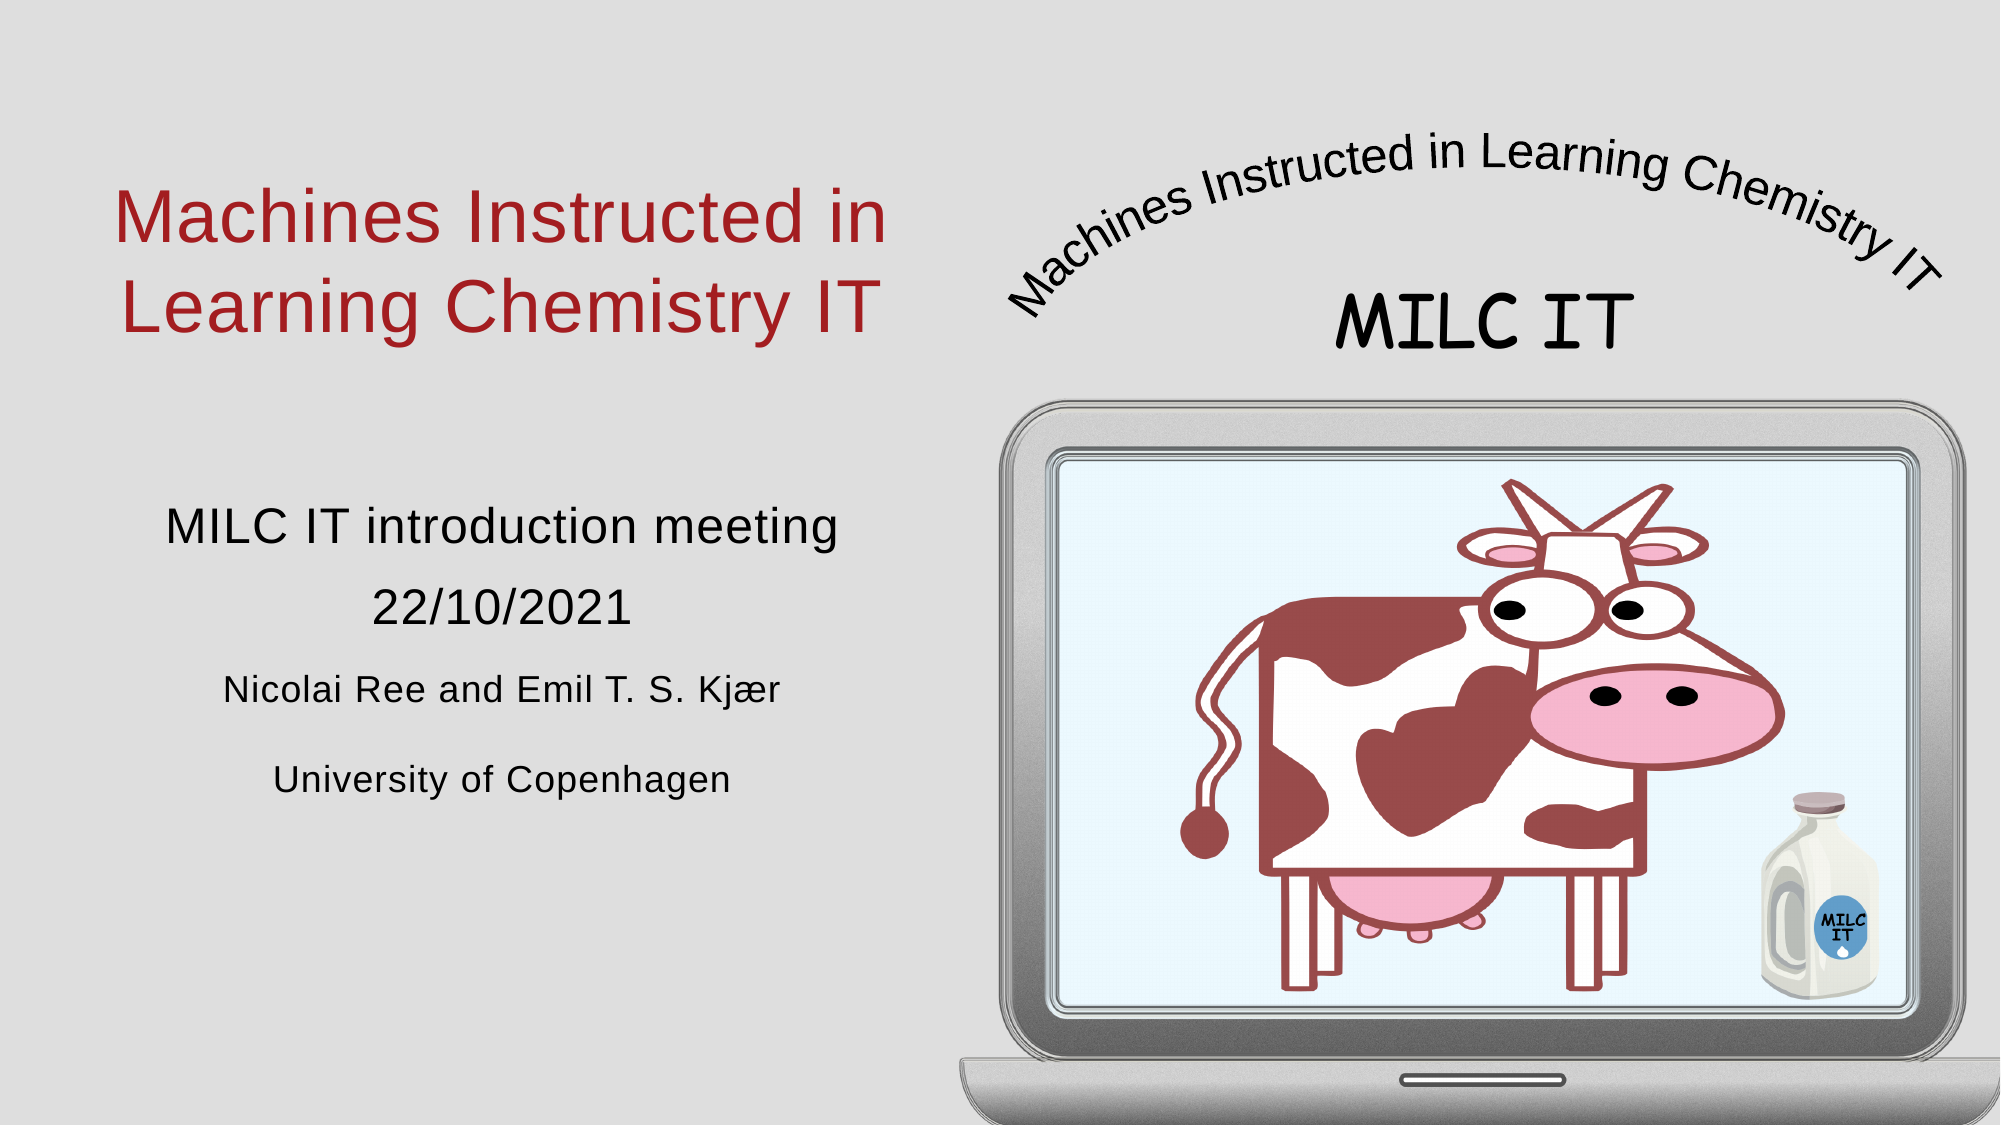

21/10/2021
1
#
Machines Instructed in Learning Chemistry IT

MILC IT introduction meeting
22/10/2021

Nicolai Ree and Emil T. S. Kjær

University of Copenhagen